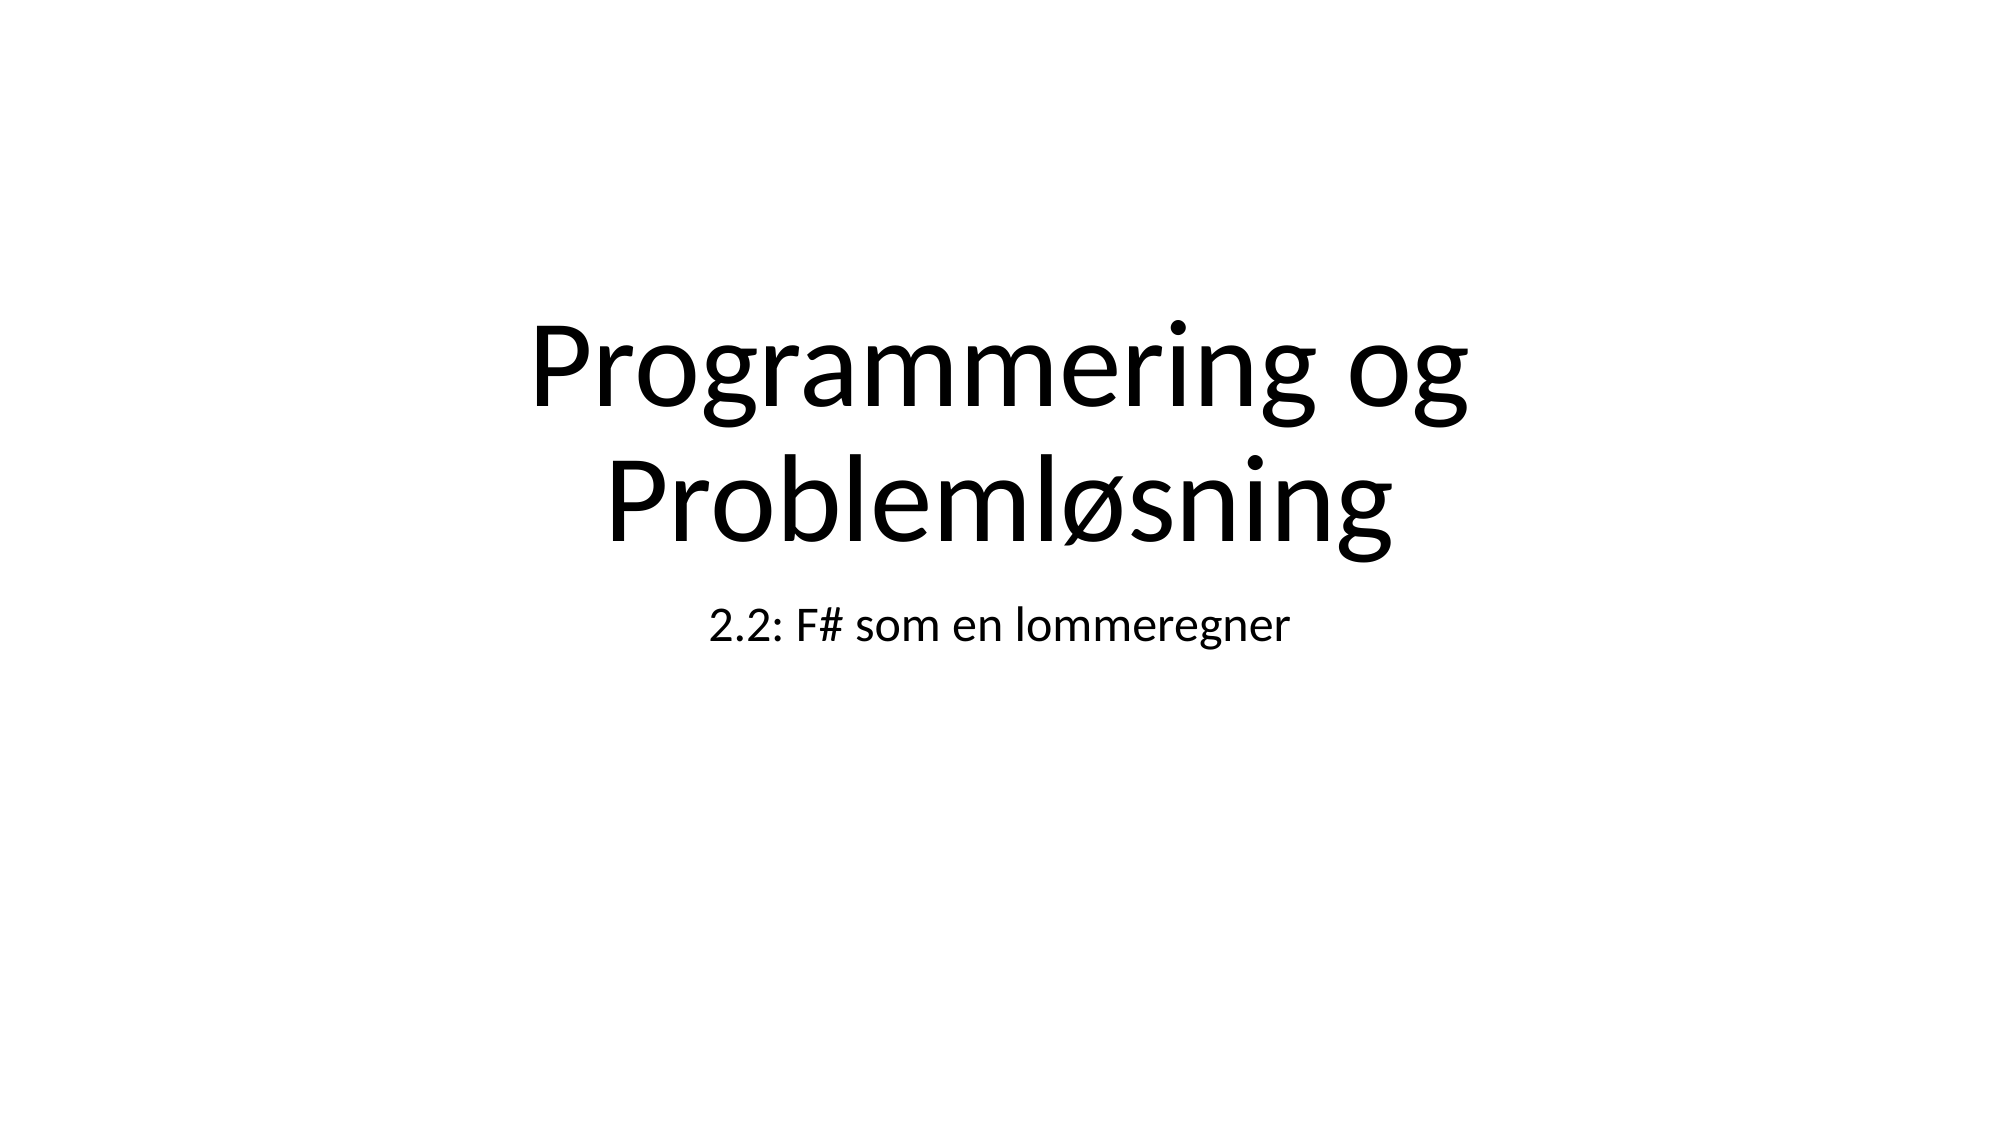

# Programmering og Problemløsning
2.2: F# som en lommeregner